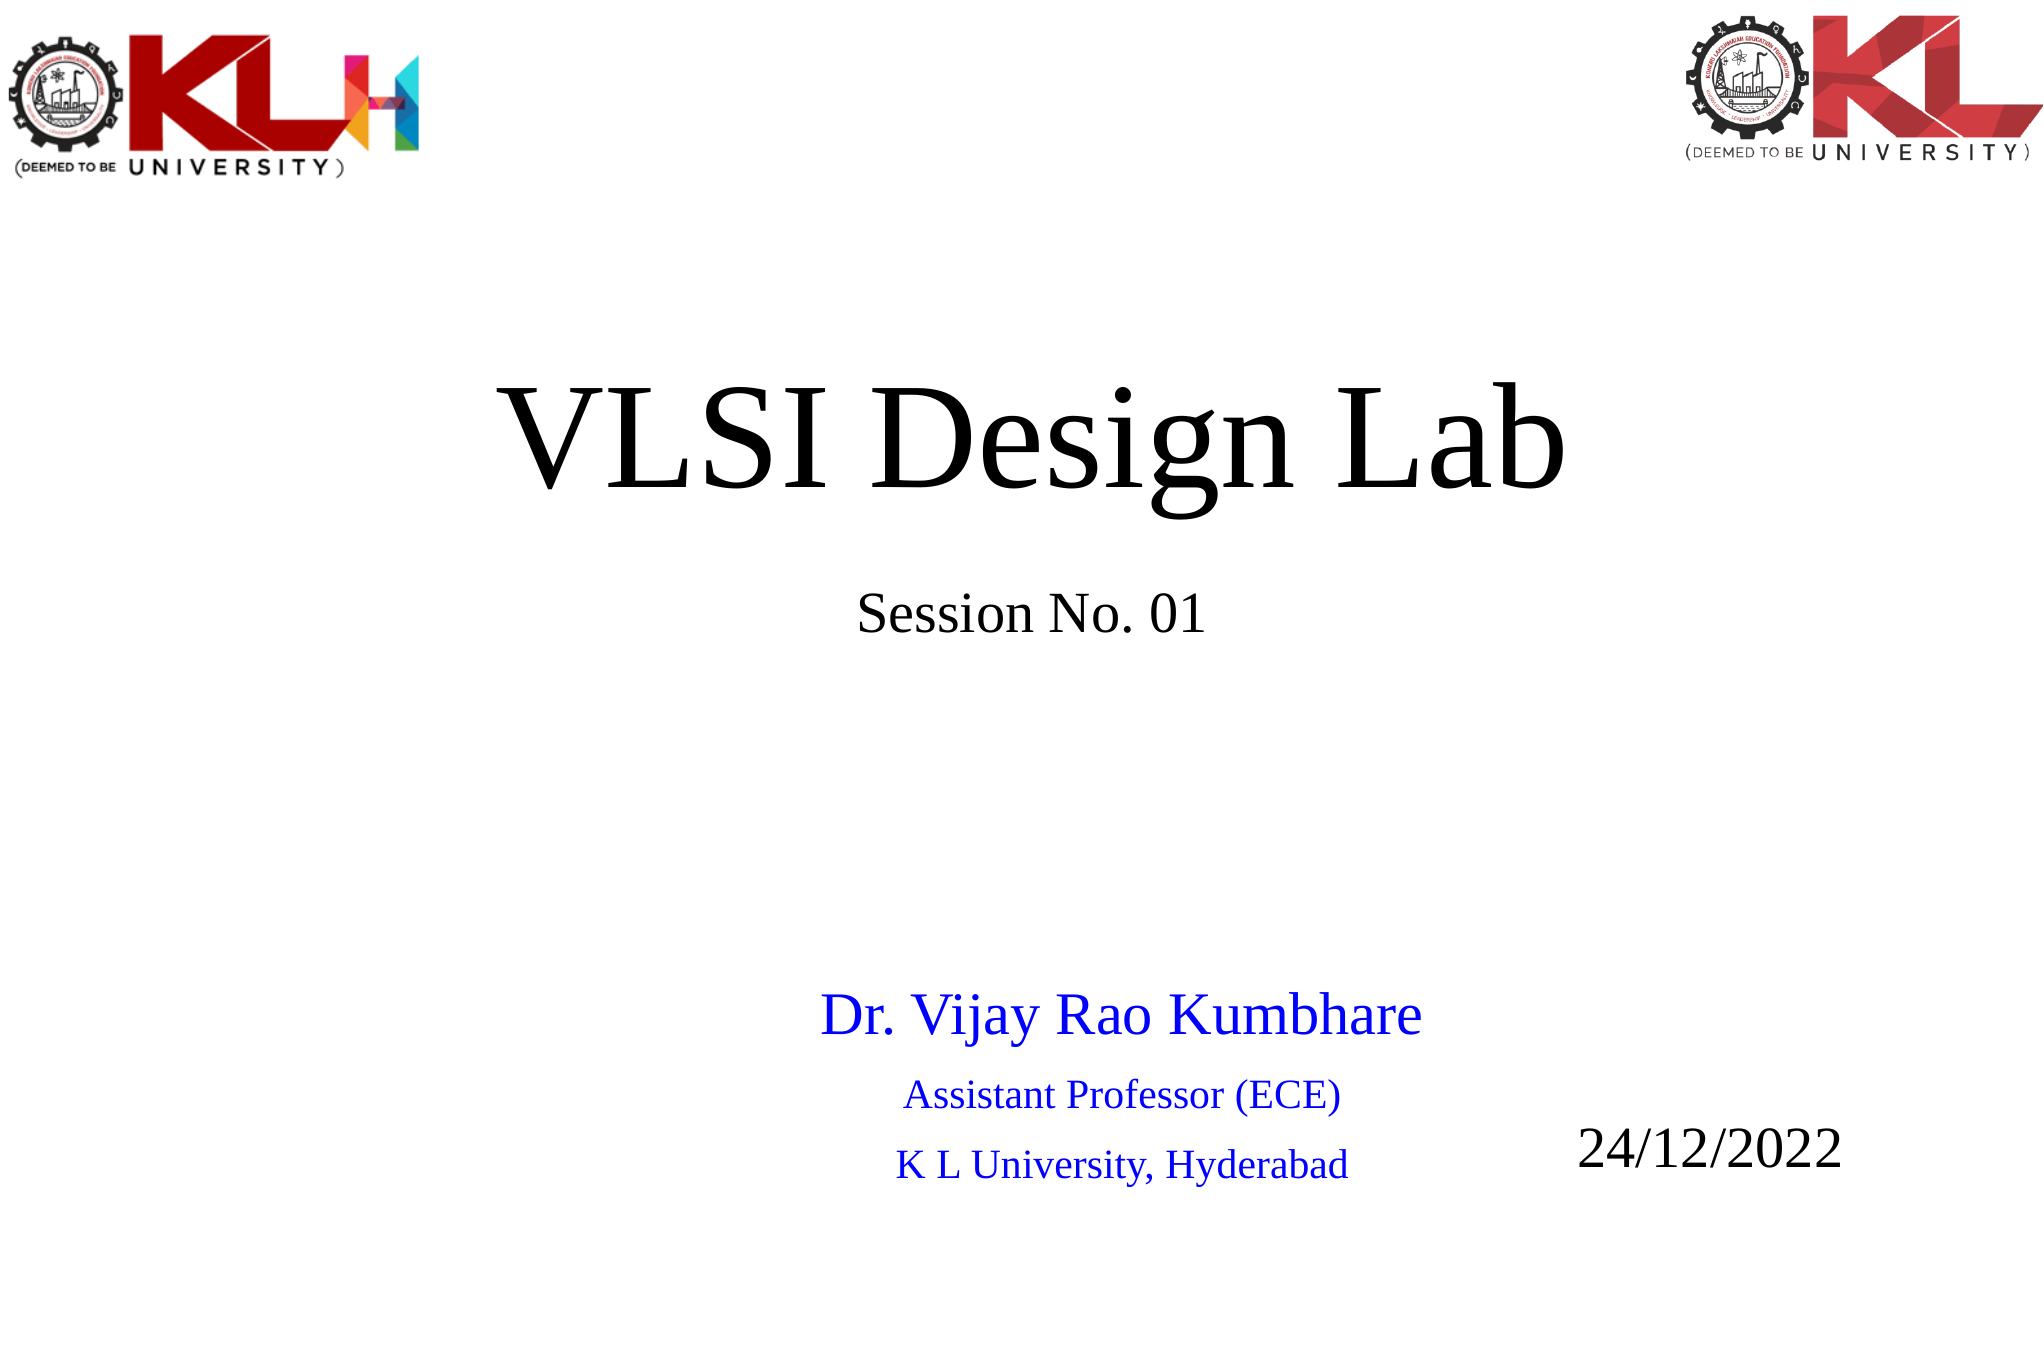

VLSI Design Lab
Session No. 01

Dr. Vijay Rao Kumbhare
Assistant Professor (ECE)
K L University, Hyderabad
24/12/2022